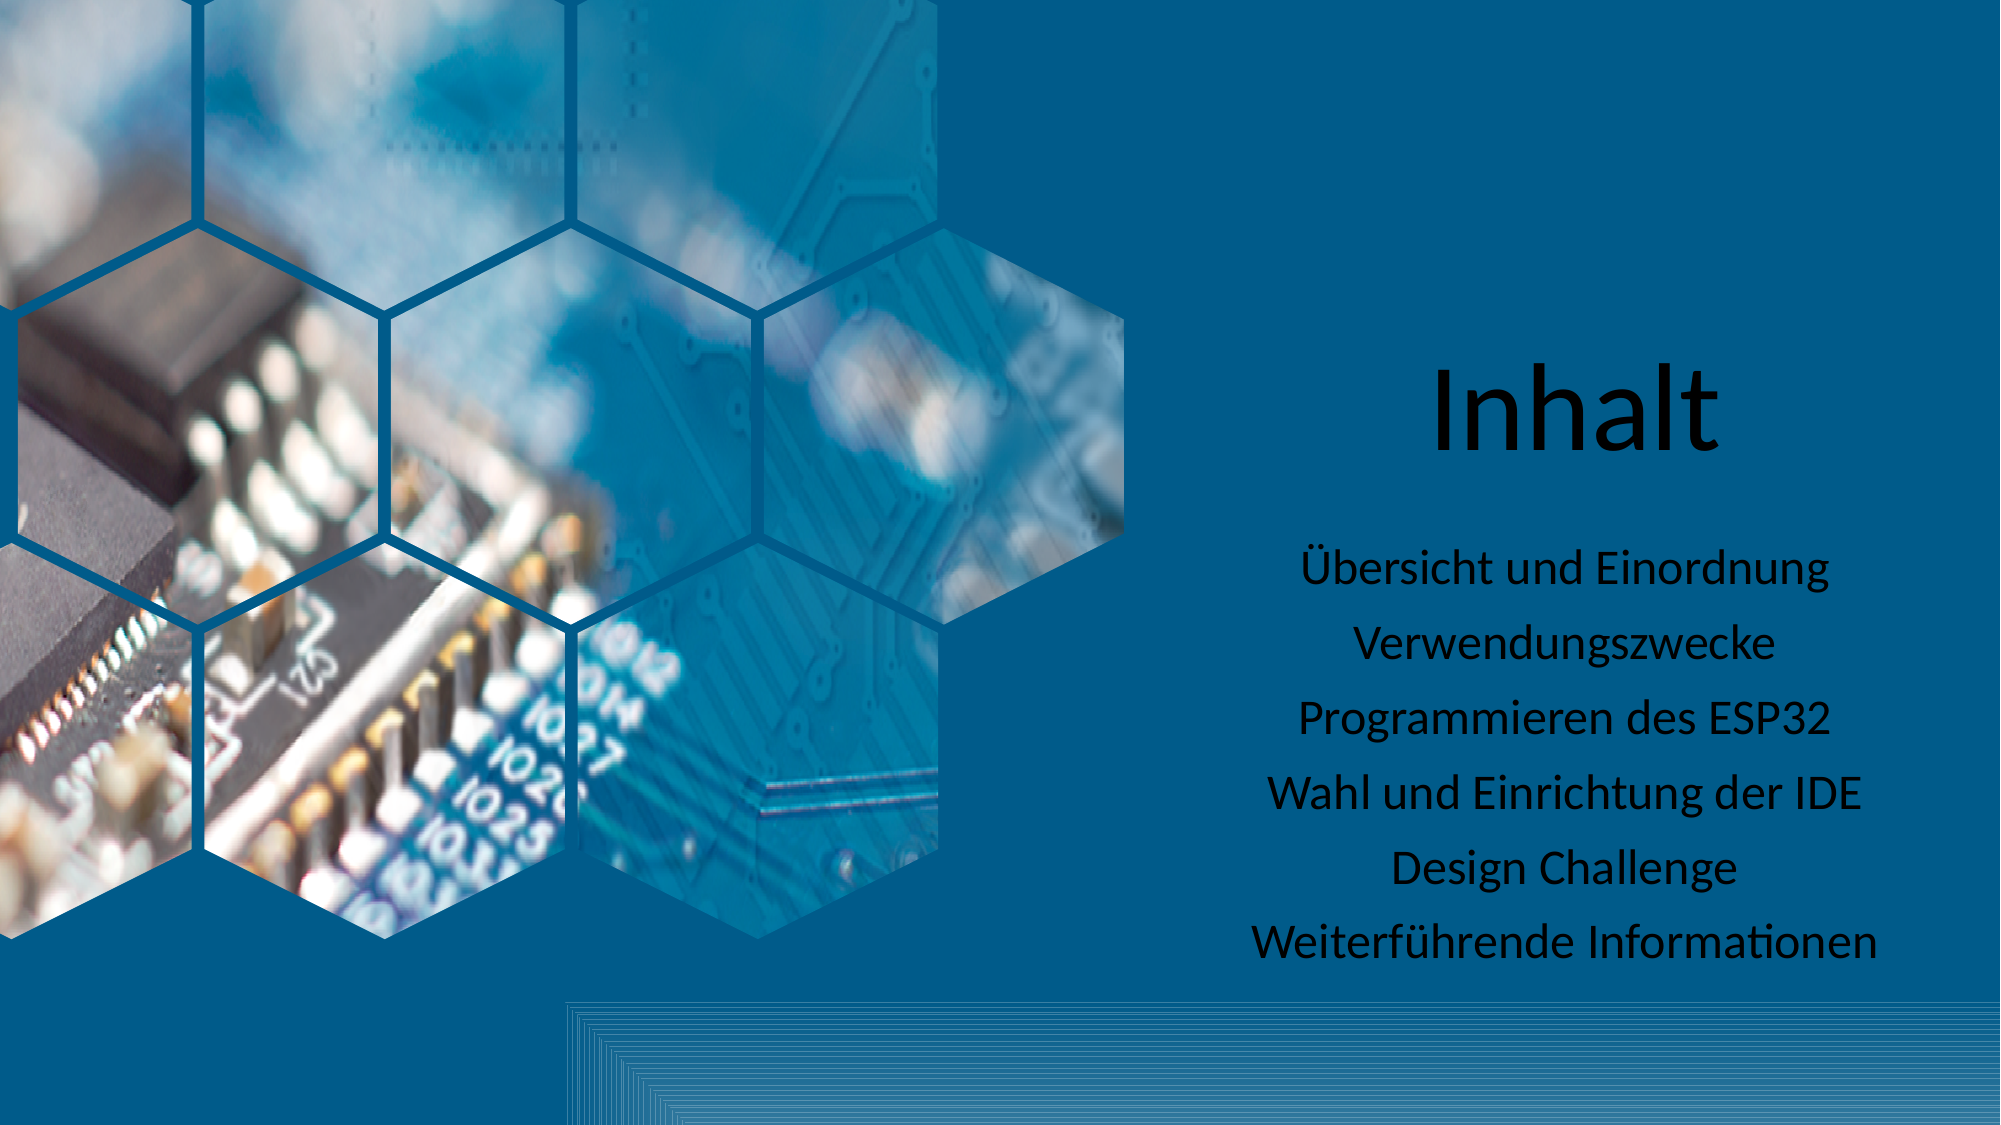

# Inhalt
Übersicht und Einordnung
Verwendungszwecke
Programmieren des ESP32
Wahl und Einrichtung der IDE
Design Challenge
Weiterführende Informationen